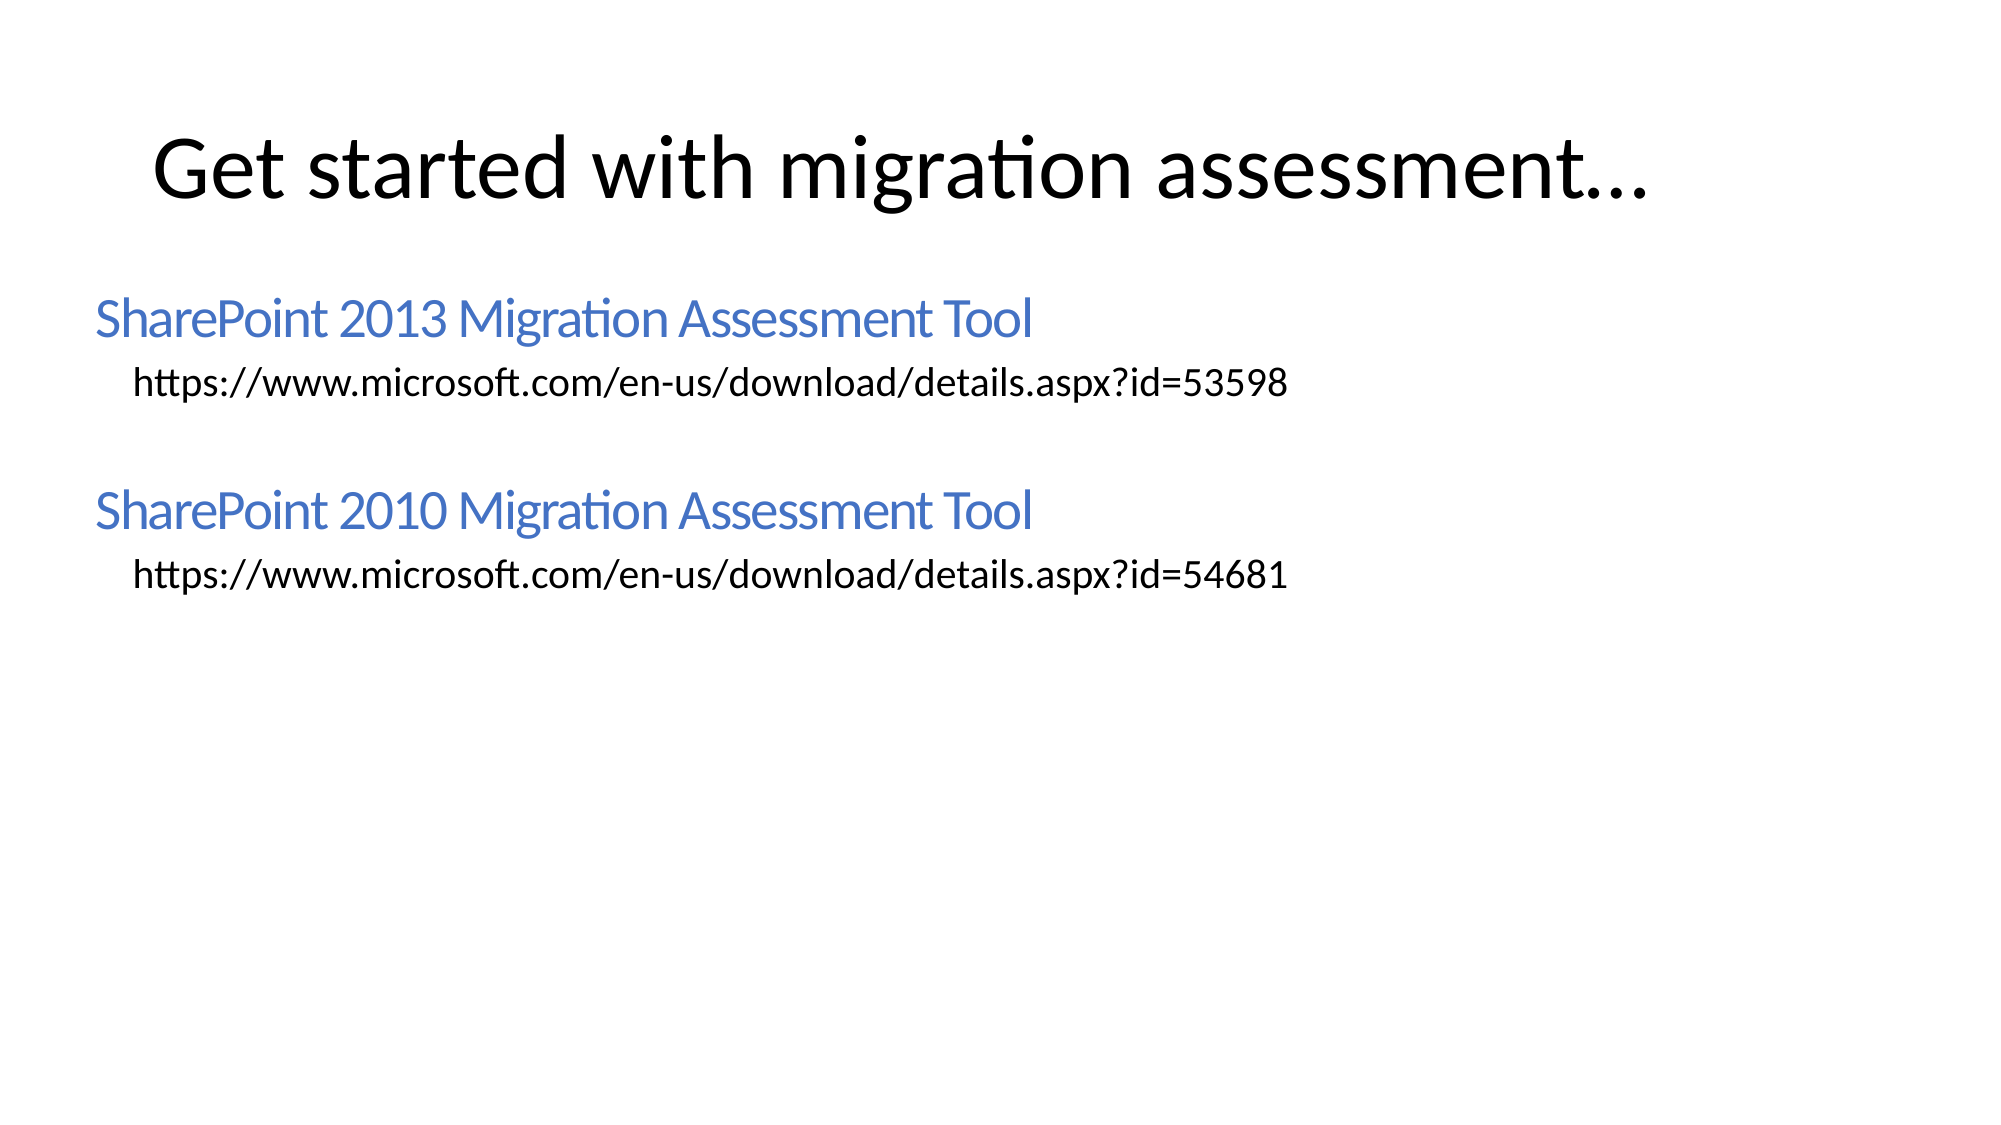

# Get started with migration assessment…
SharePoint 2013 Migration Assessment Tool
https://www.microsoft.com/en-us/download/details.aspx?id=53598

SharePoint 2010 Migration Assessment Tool
https://www.microsoft.com/en-us/download/details.aspx?id=54681